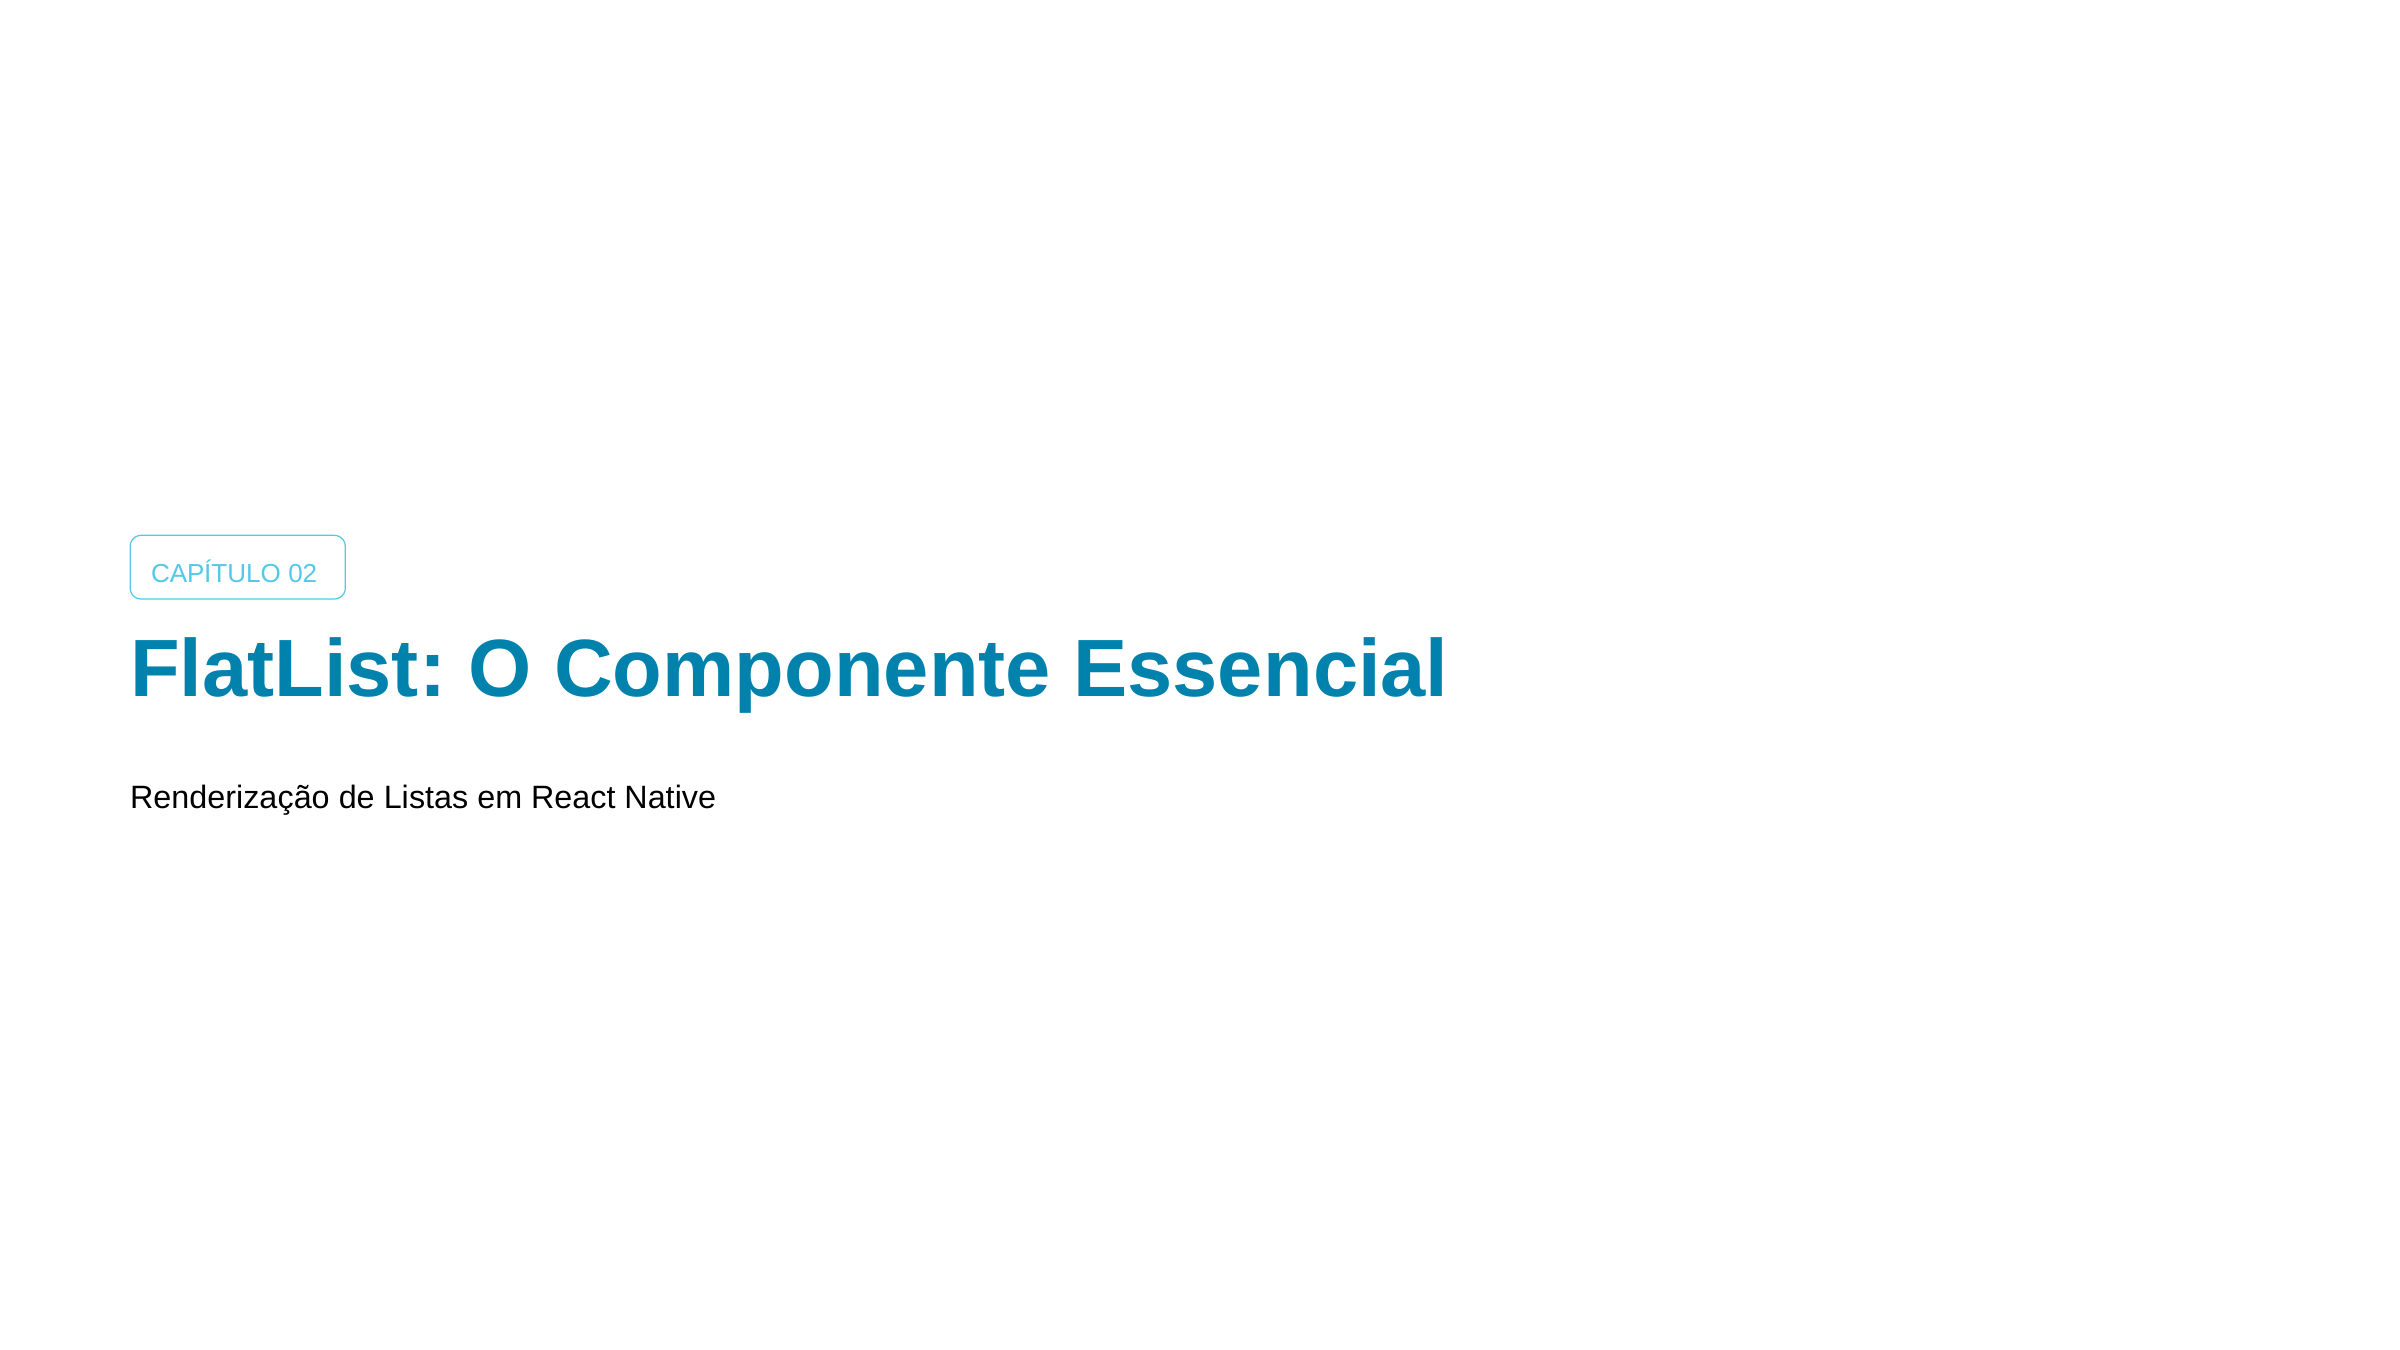

CAPÍTULO 02
FlatList: O Componente Essencial
Renderização de Listas em React Native